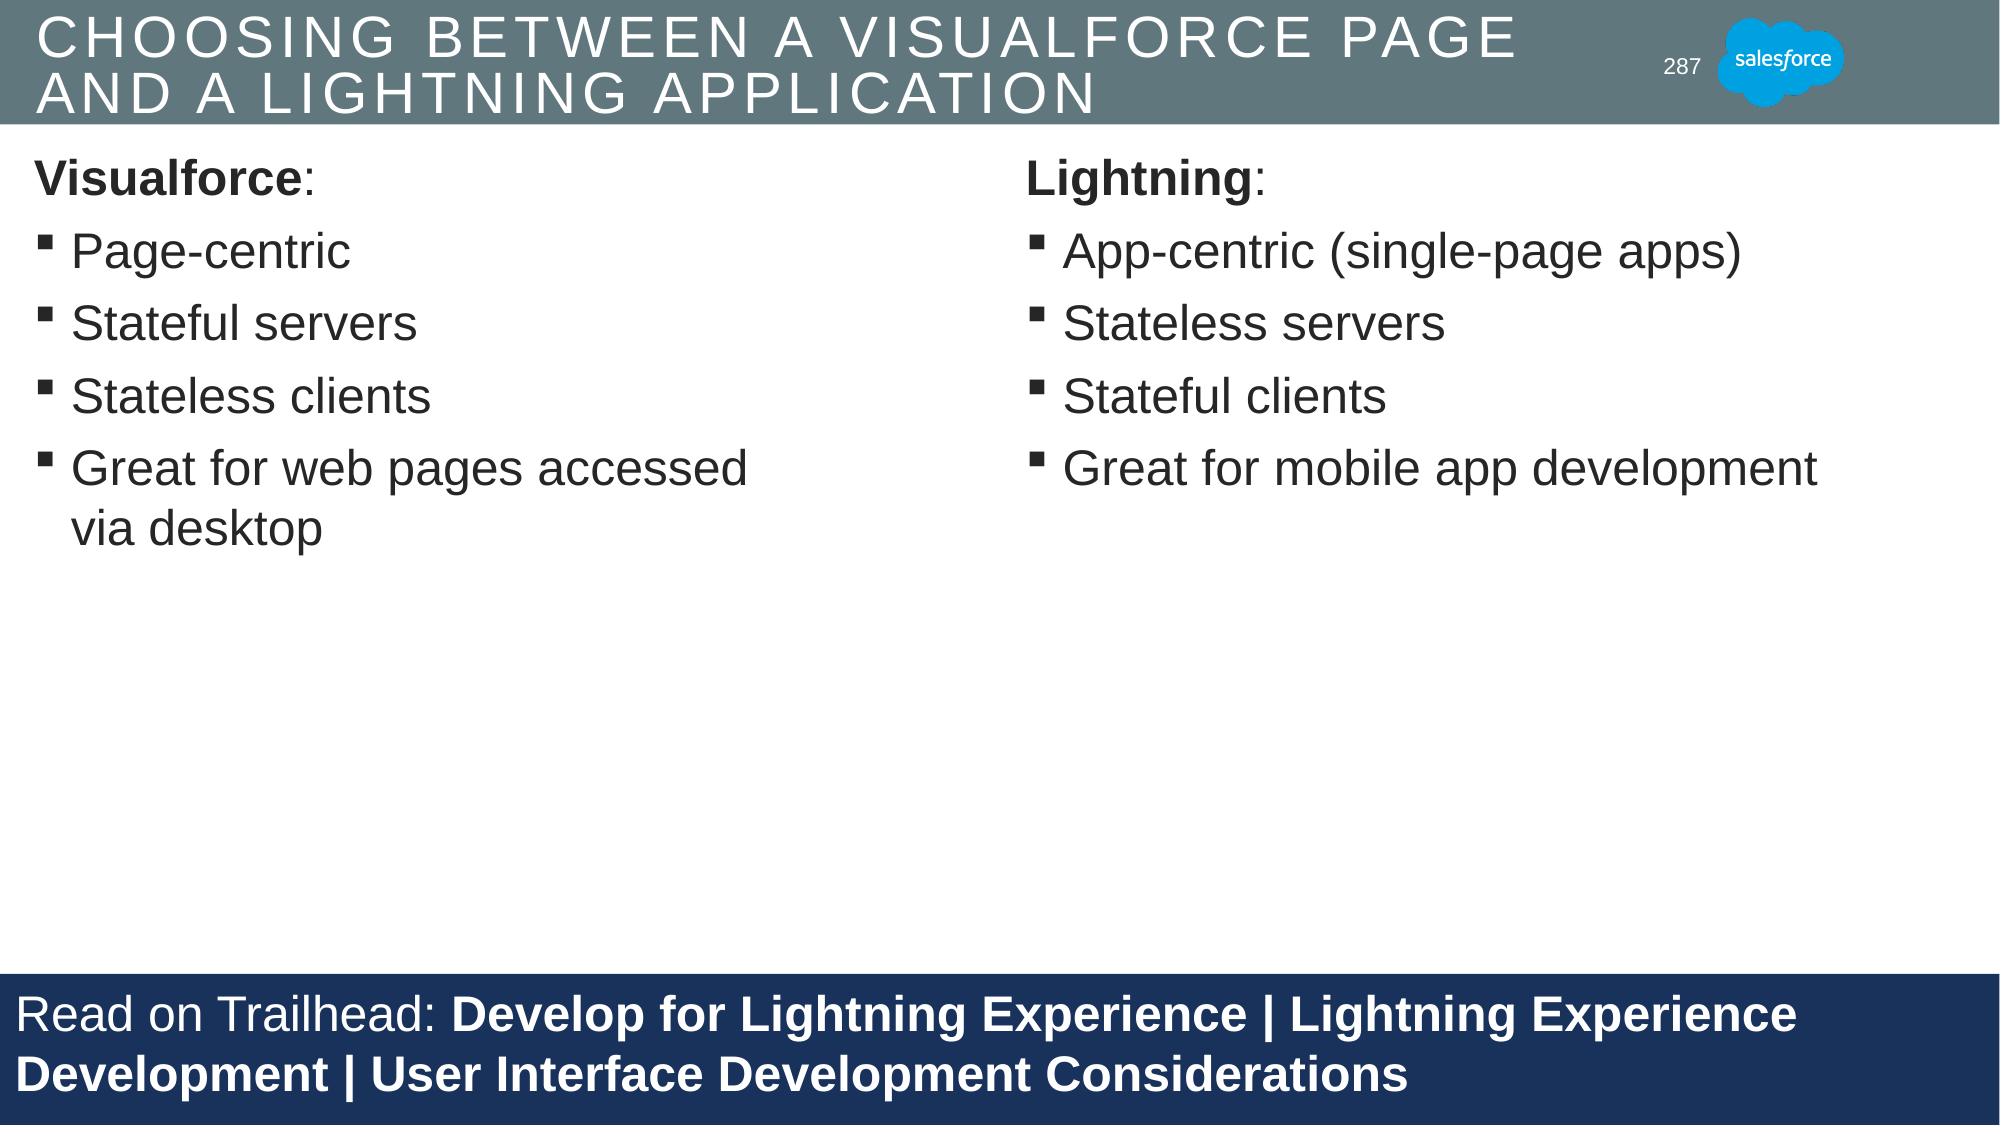

# Choosing Between a Visualforce page and a Lightning Application
287
Visualforce:
Page-centric
Stateful servers
Stateless clients
Great for web pages accessed
via desktop

Lightning:
App-centric (single-page apps)
Stateless servers
Stateful clients
Great for mobile app development

Read on Trailhead: Develop for Lightning Experience | Lightning Experience Development | User Interface Development Considerations